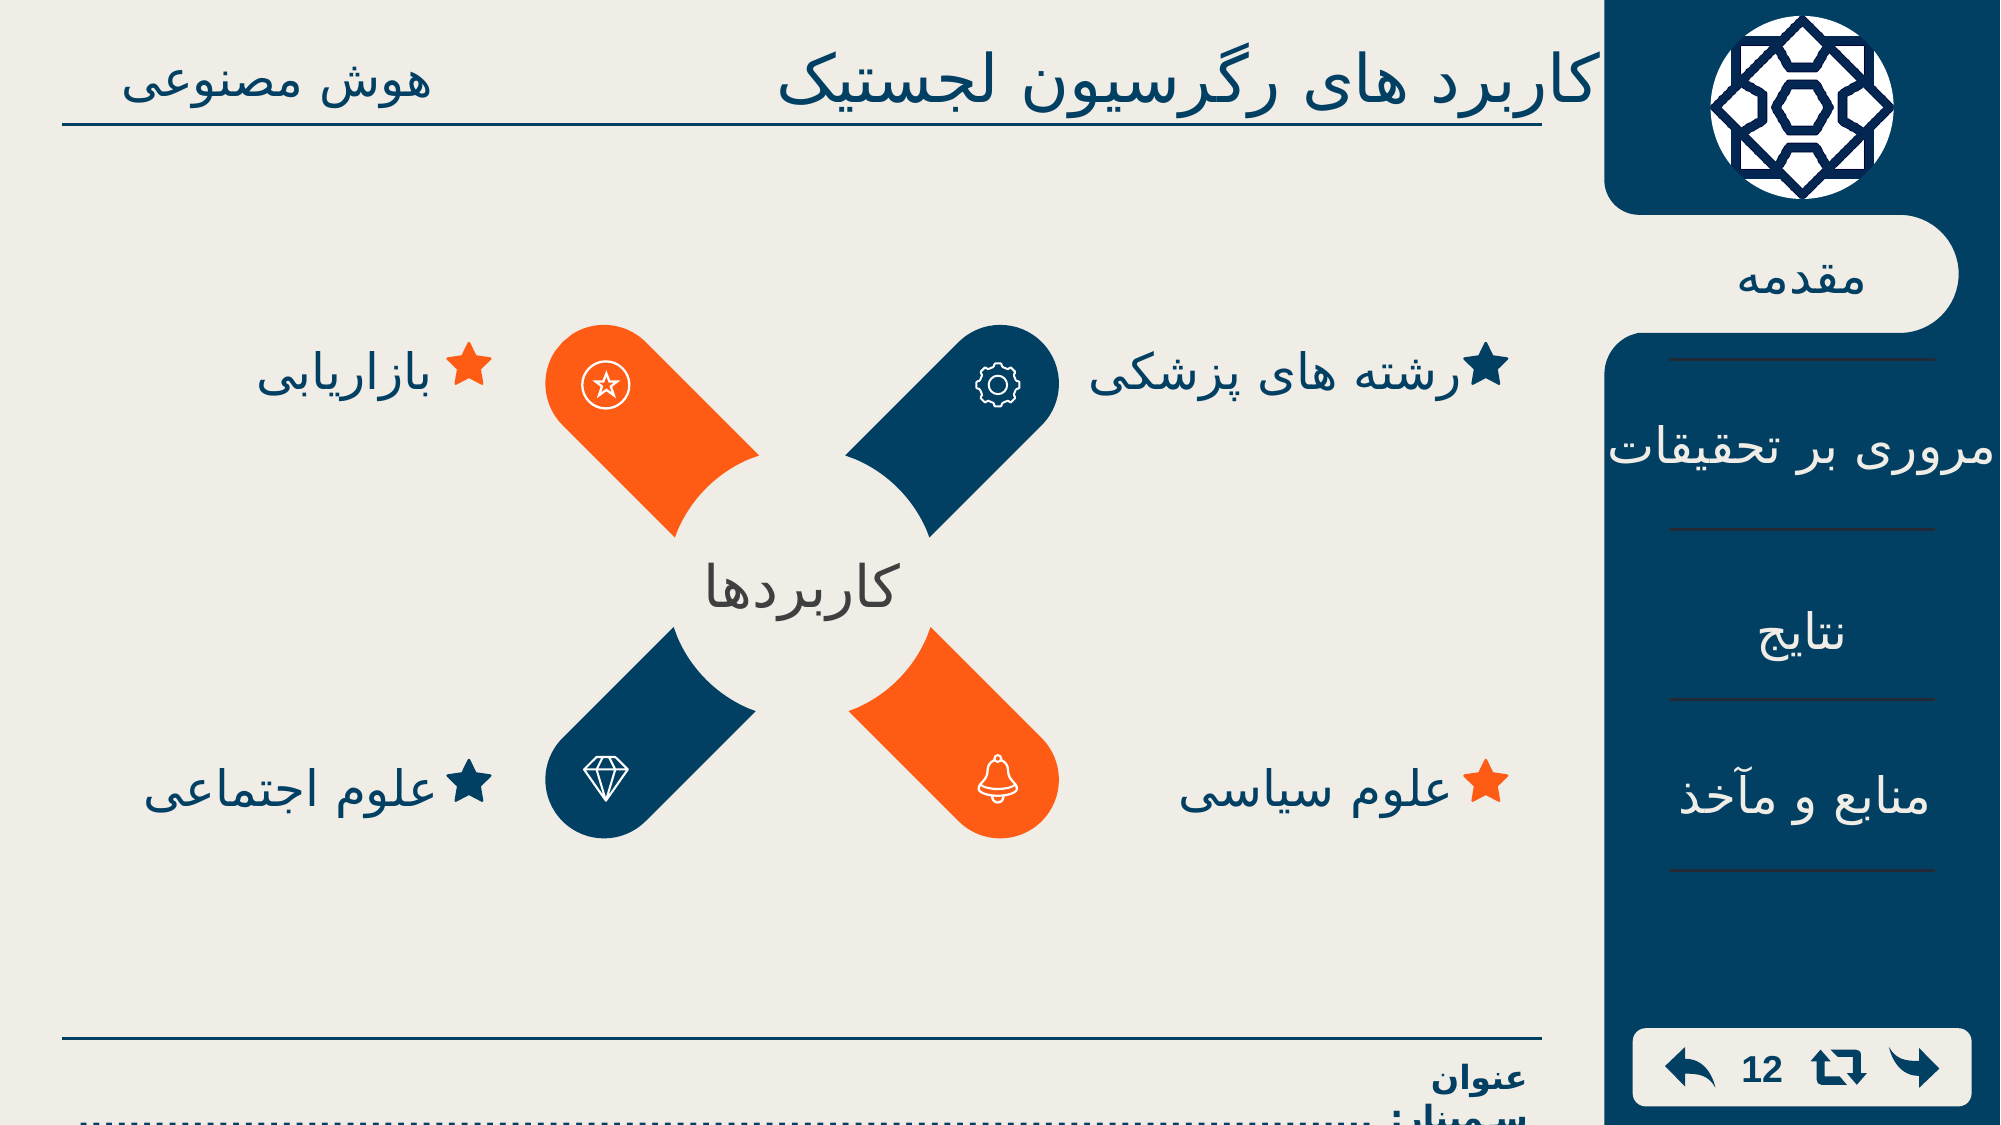

کاربرد های رگرسیون لجستیک
هوش مصنوعی
مقدمه

بازاریابی

رشته های پزشکی

مروری بر تحقیقات
کاربردها
نتایج

علوم اجتماعی

علوم سیاسی

منابع و مآخذ

12

عنوان سمینار: ...................................................................................................................... .